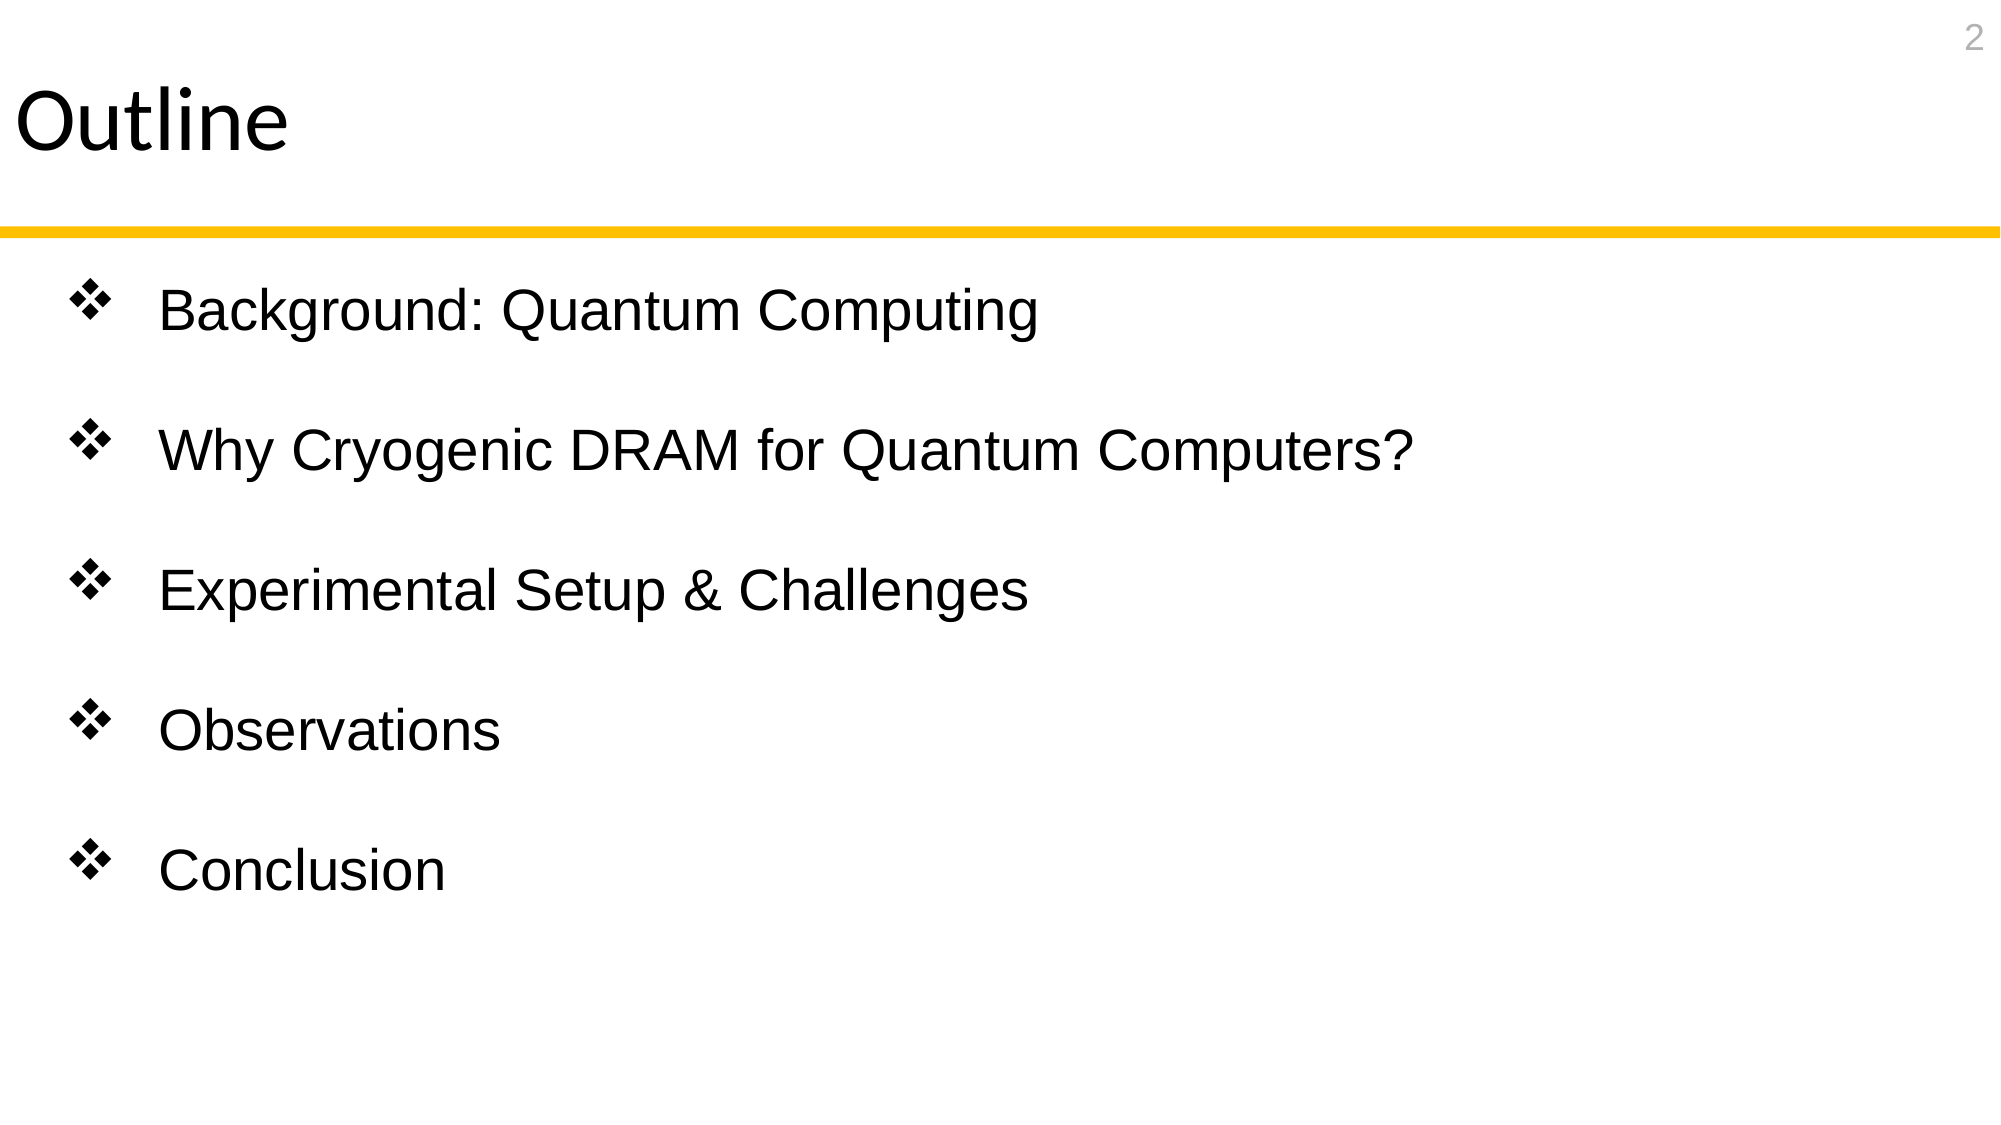

2
# Outline
Background: Quantum Computing

Why Cryogenic DRAM for Quantum Computers?

Experimental Setup & Challenges

Observations

Conclusion